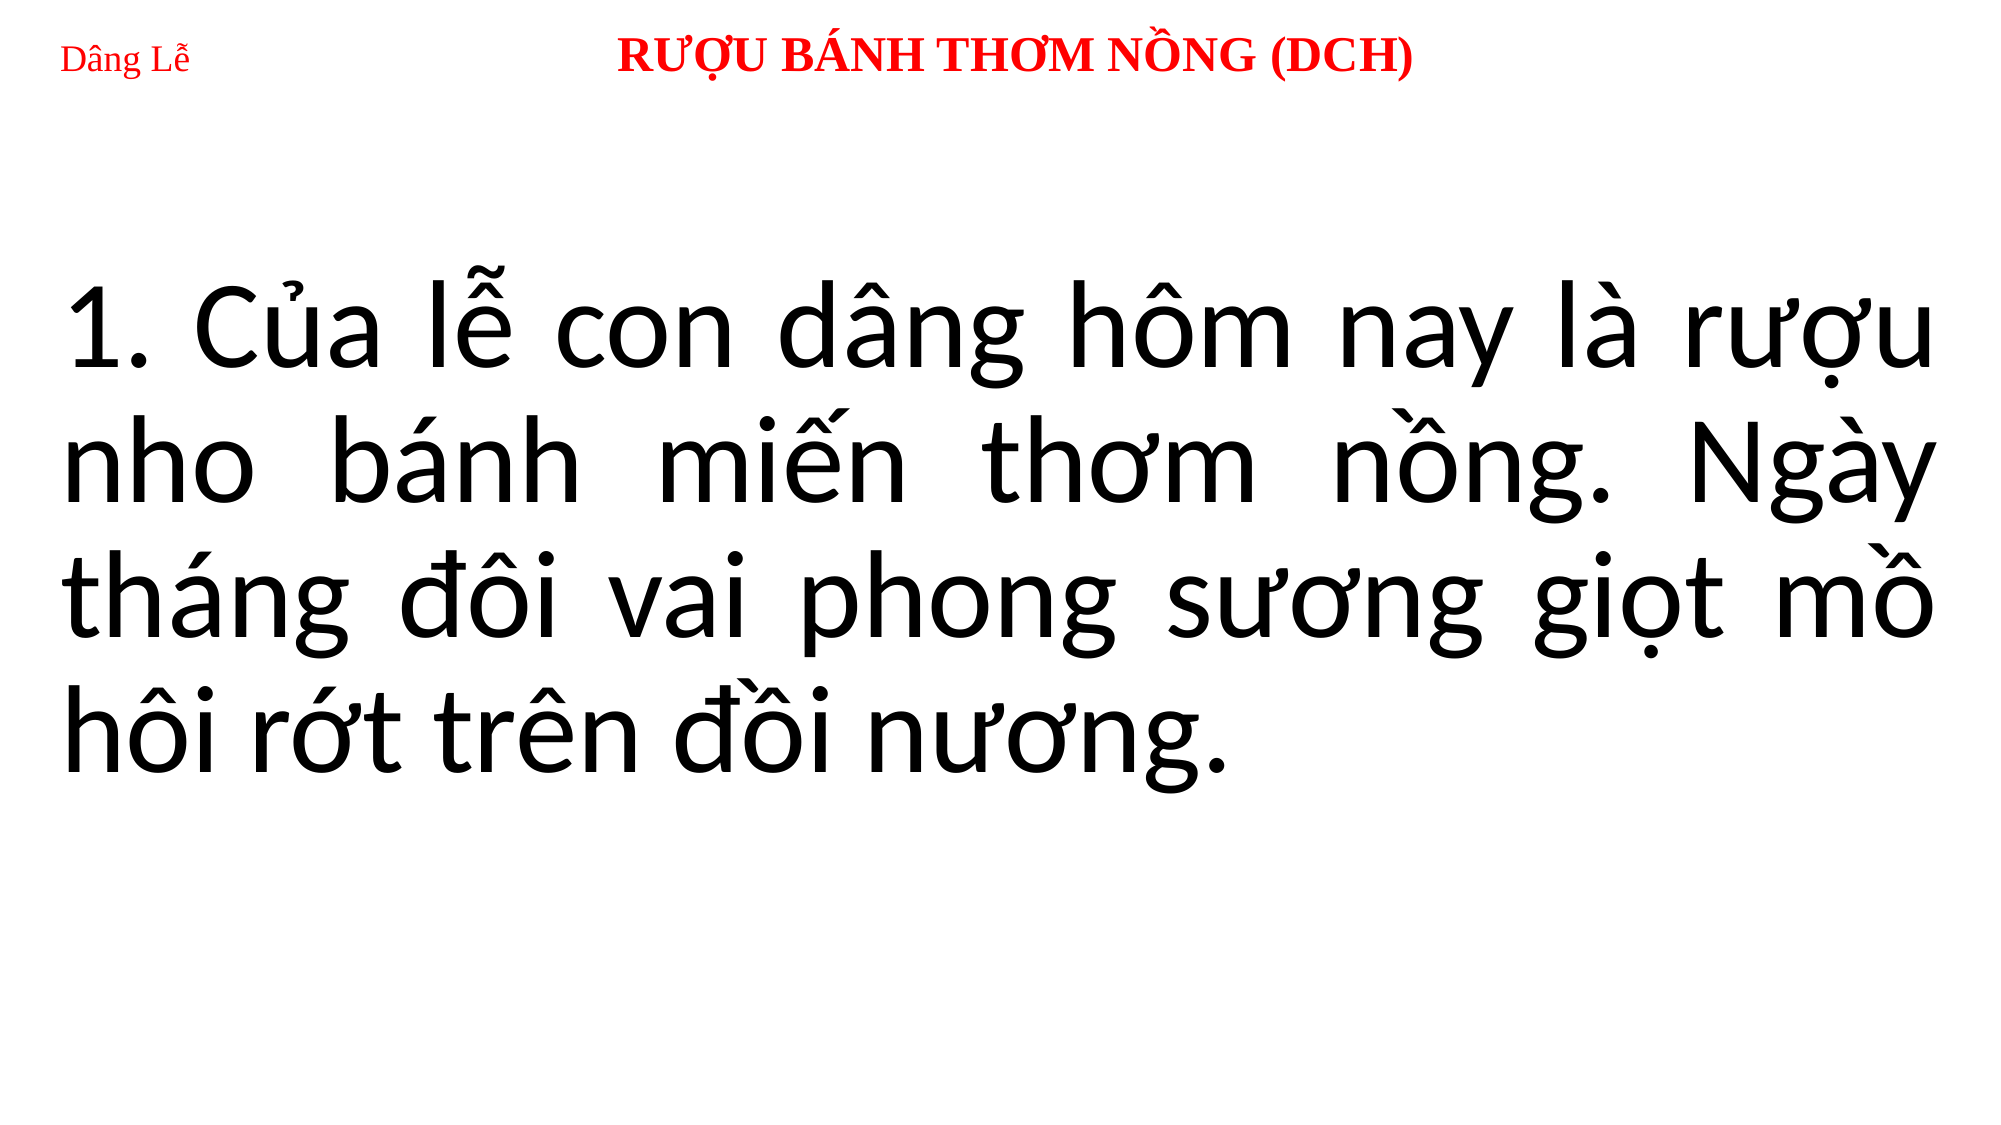

# Dâng Lễ                                             RƯỢU BÁNH THƠM NỒNG (DCH)
1. Của lễ con dâng hôm nay là rượu nho bánh miến thơm nồng. Ngày tháng đôi vai phong sương giọt mồ hôi rớt trên đồi nương.